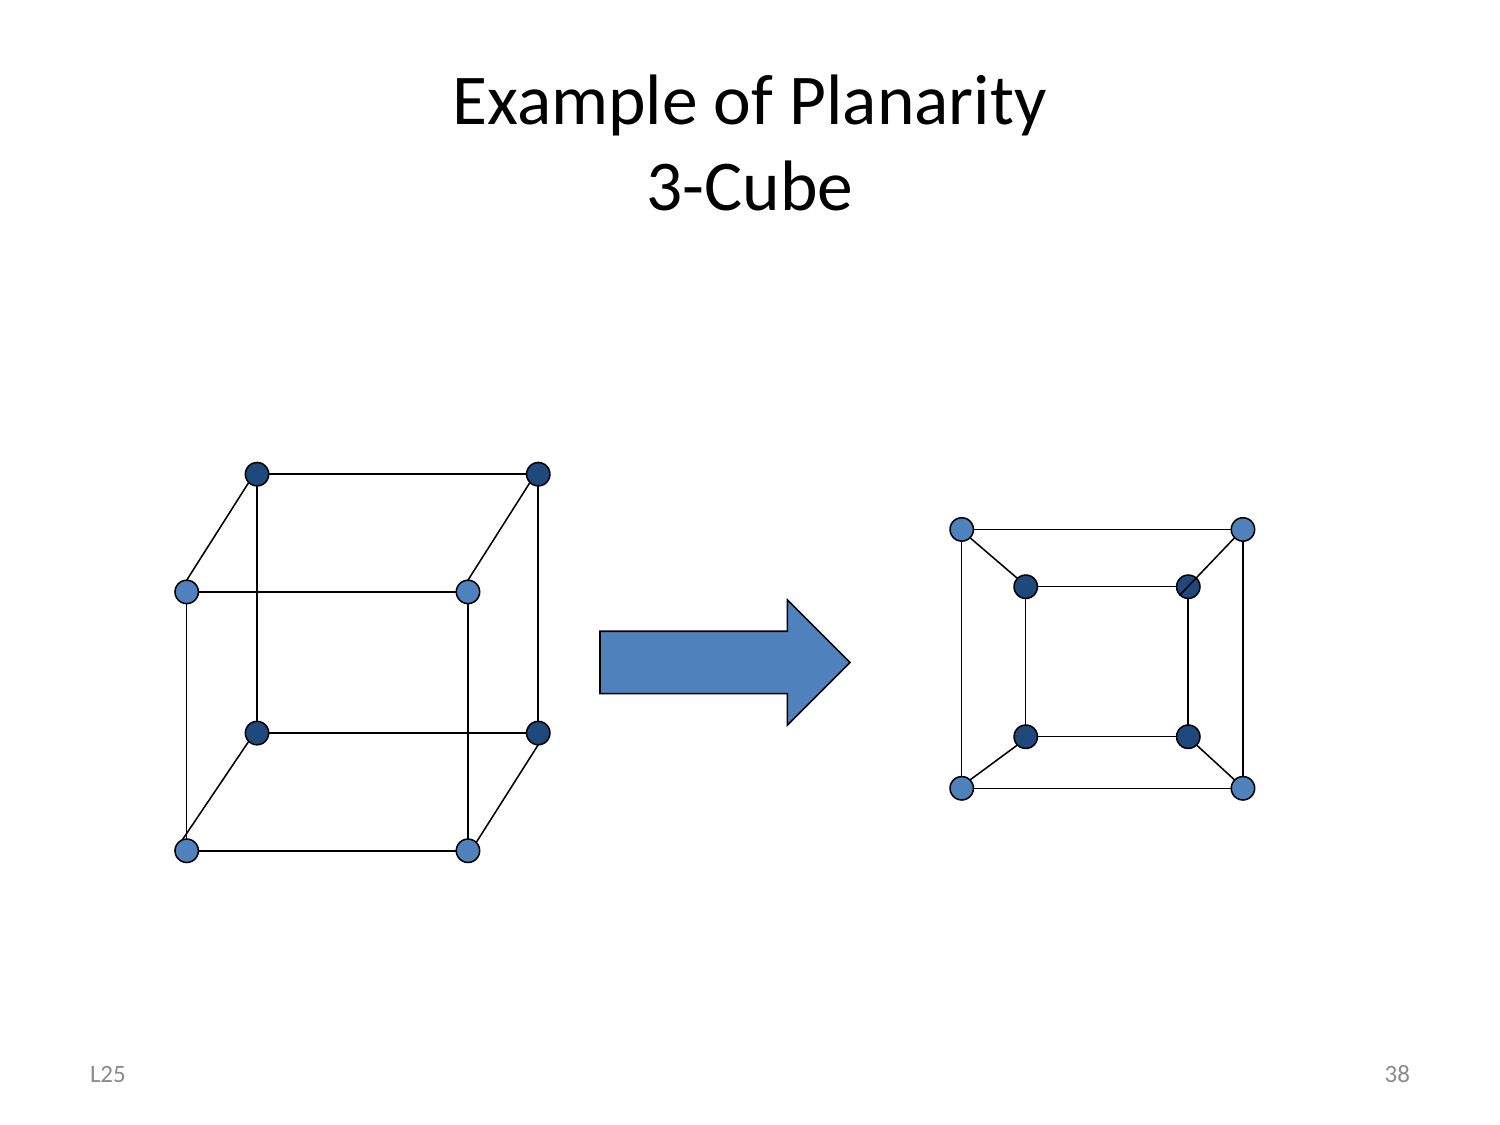

# Example of Planarity 3-Cube

L25
38